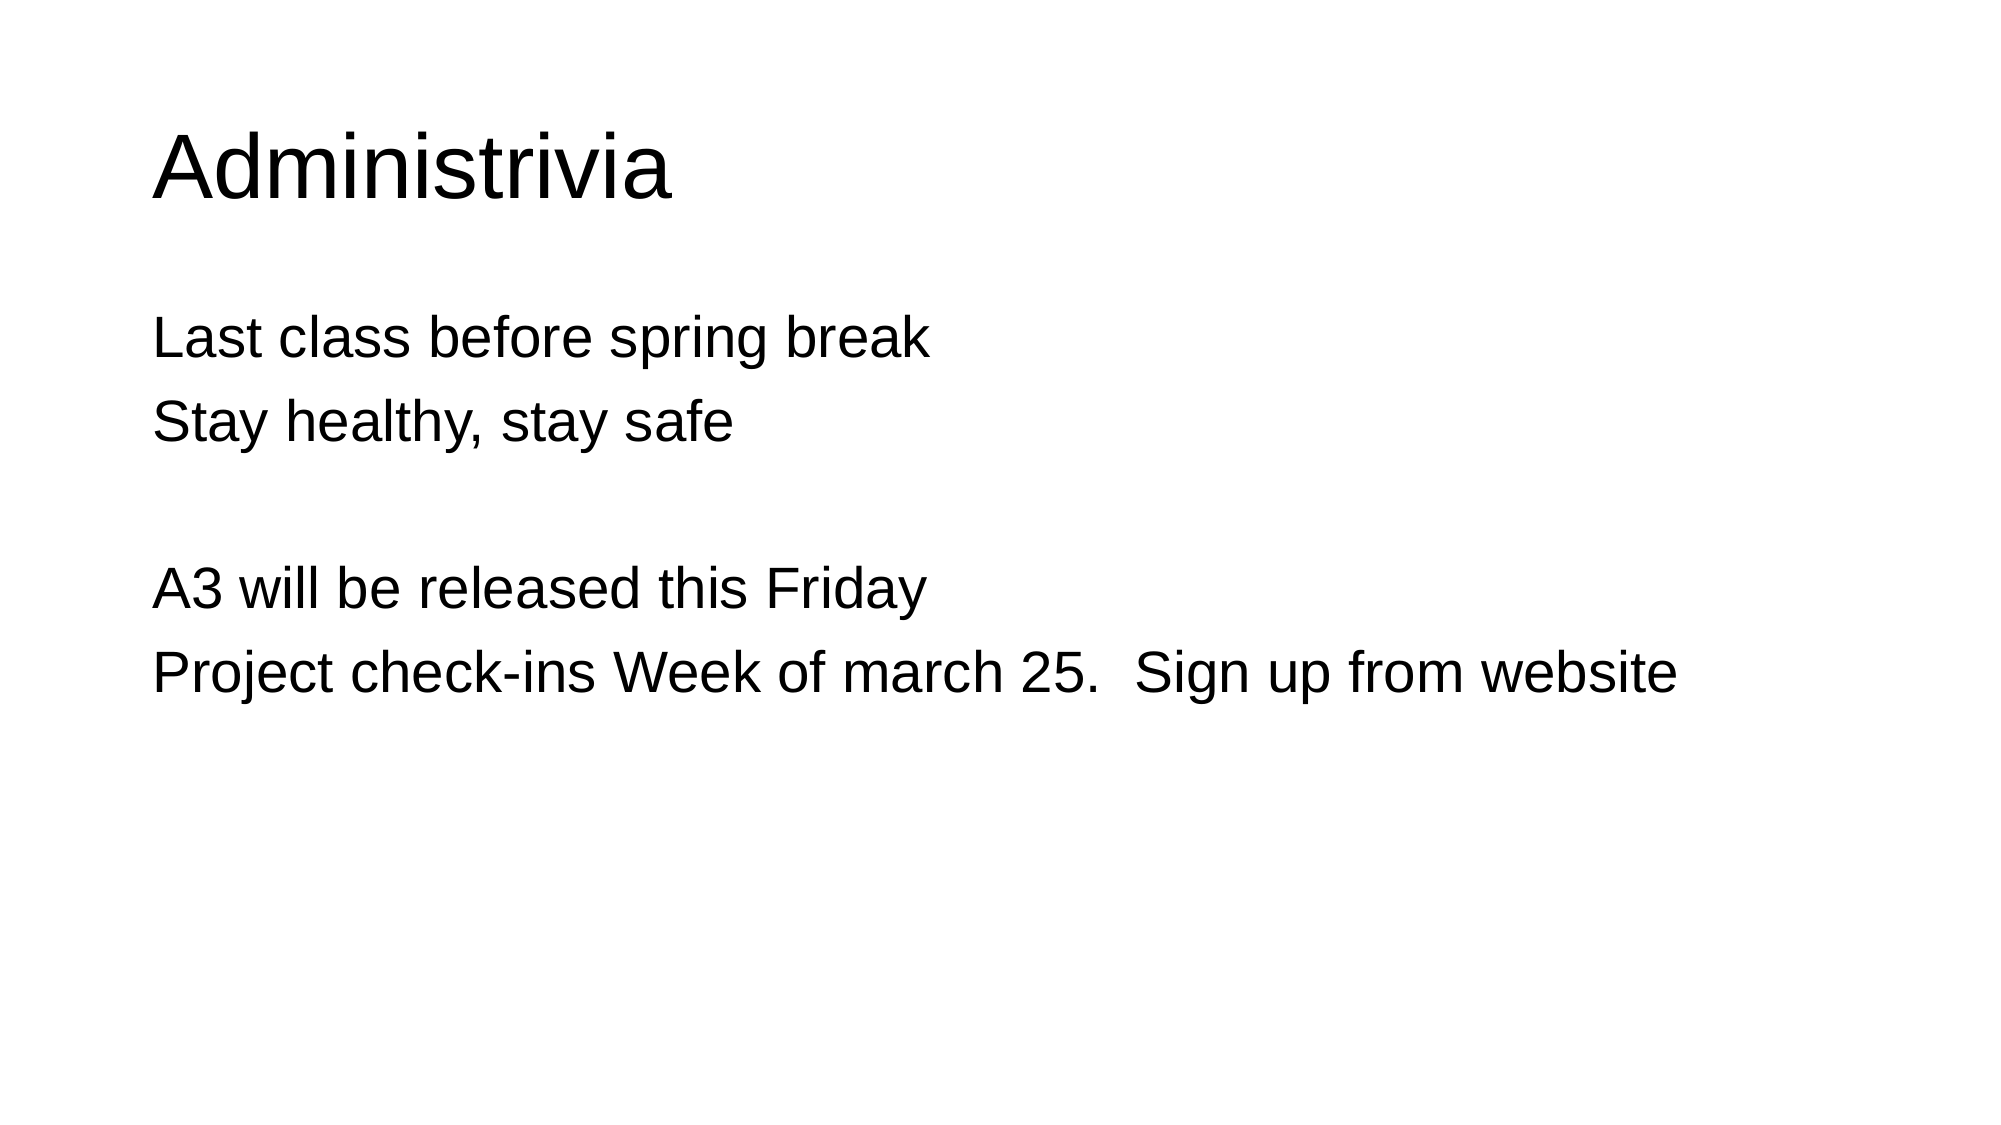

# Administrivia
Last class before spring break
Stay healthy, stay safe

A3 will be released this Friday
Project check-ins Week of march 25.  Sign up from website